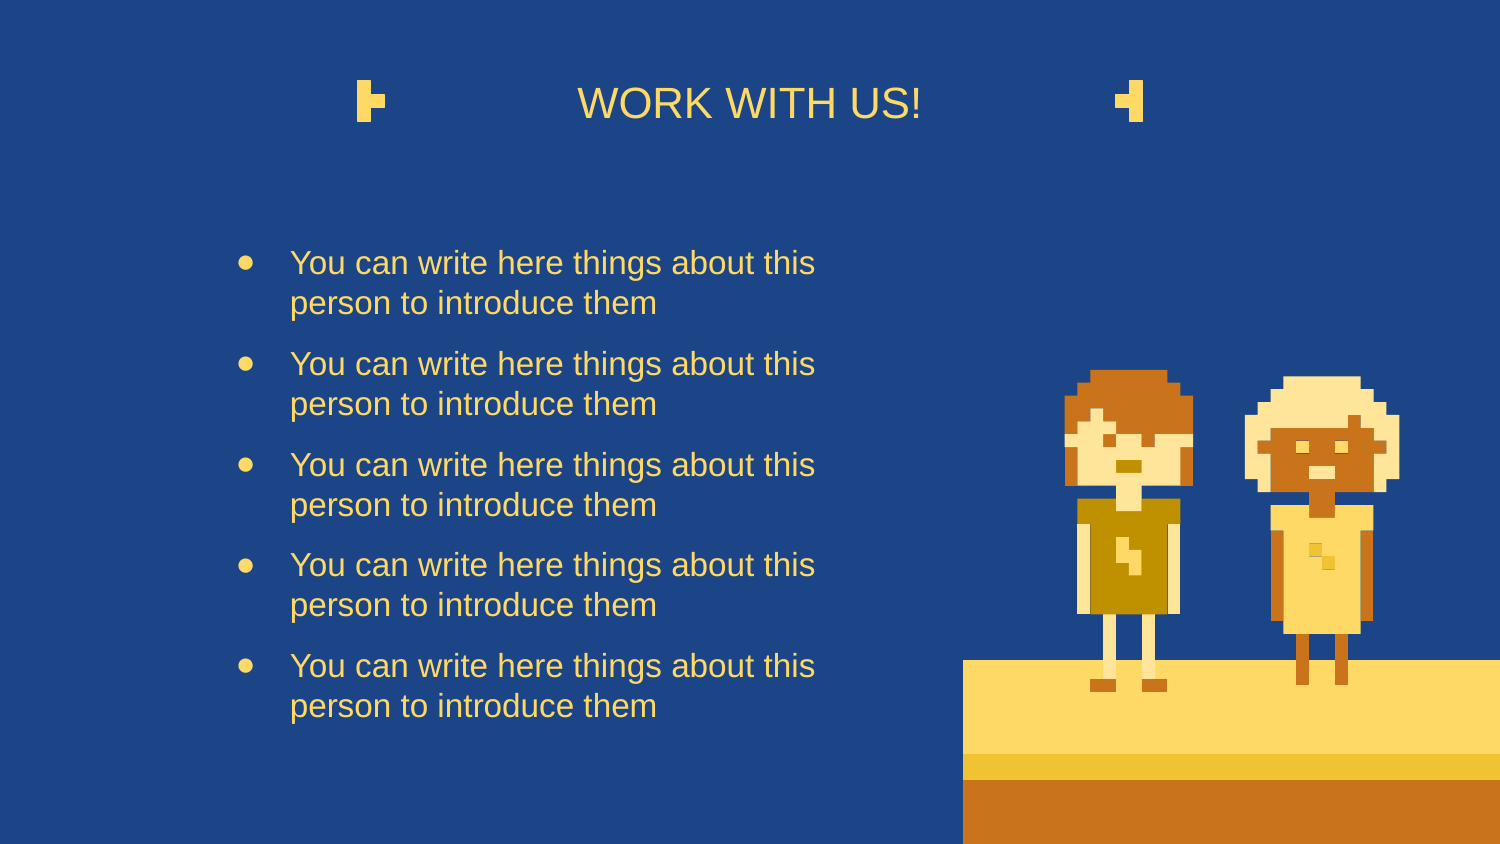

# WORK WITH US!

You can write here things about this person to introduce them
You can write here things about this person to introduce them
You can write here things about this person to introduce them
You can write here things about this person to introduce them
You can write here things about this person to introduce them